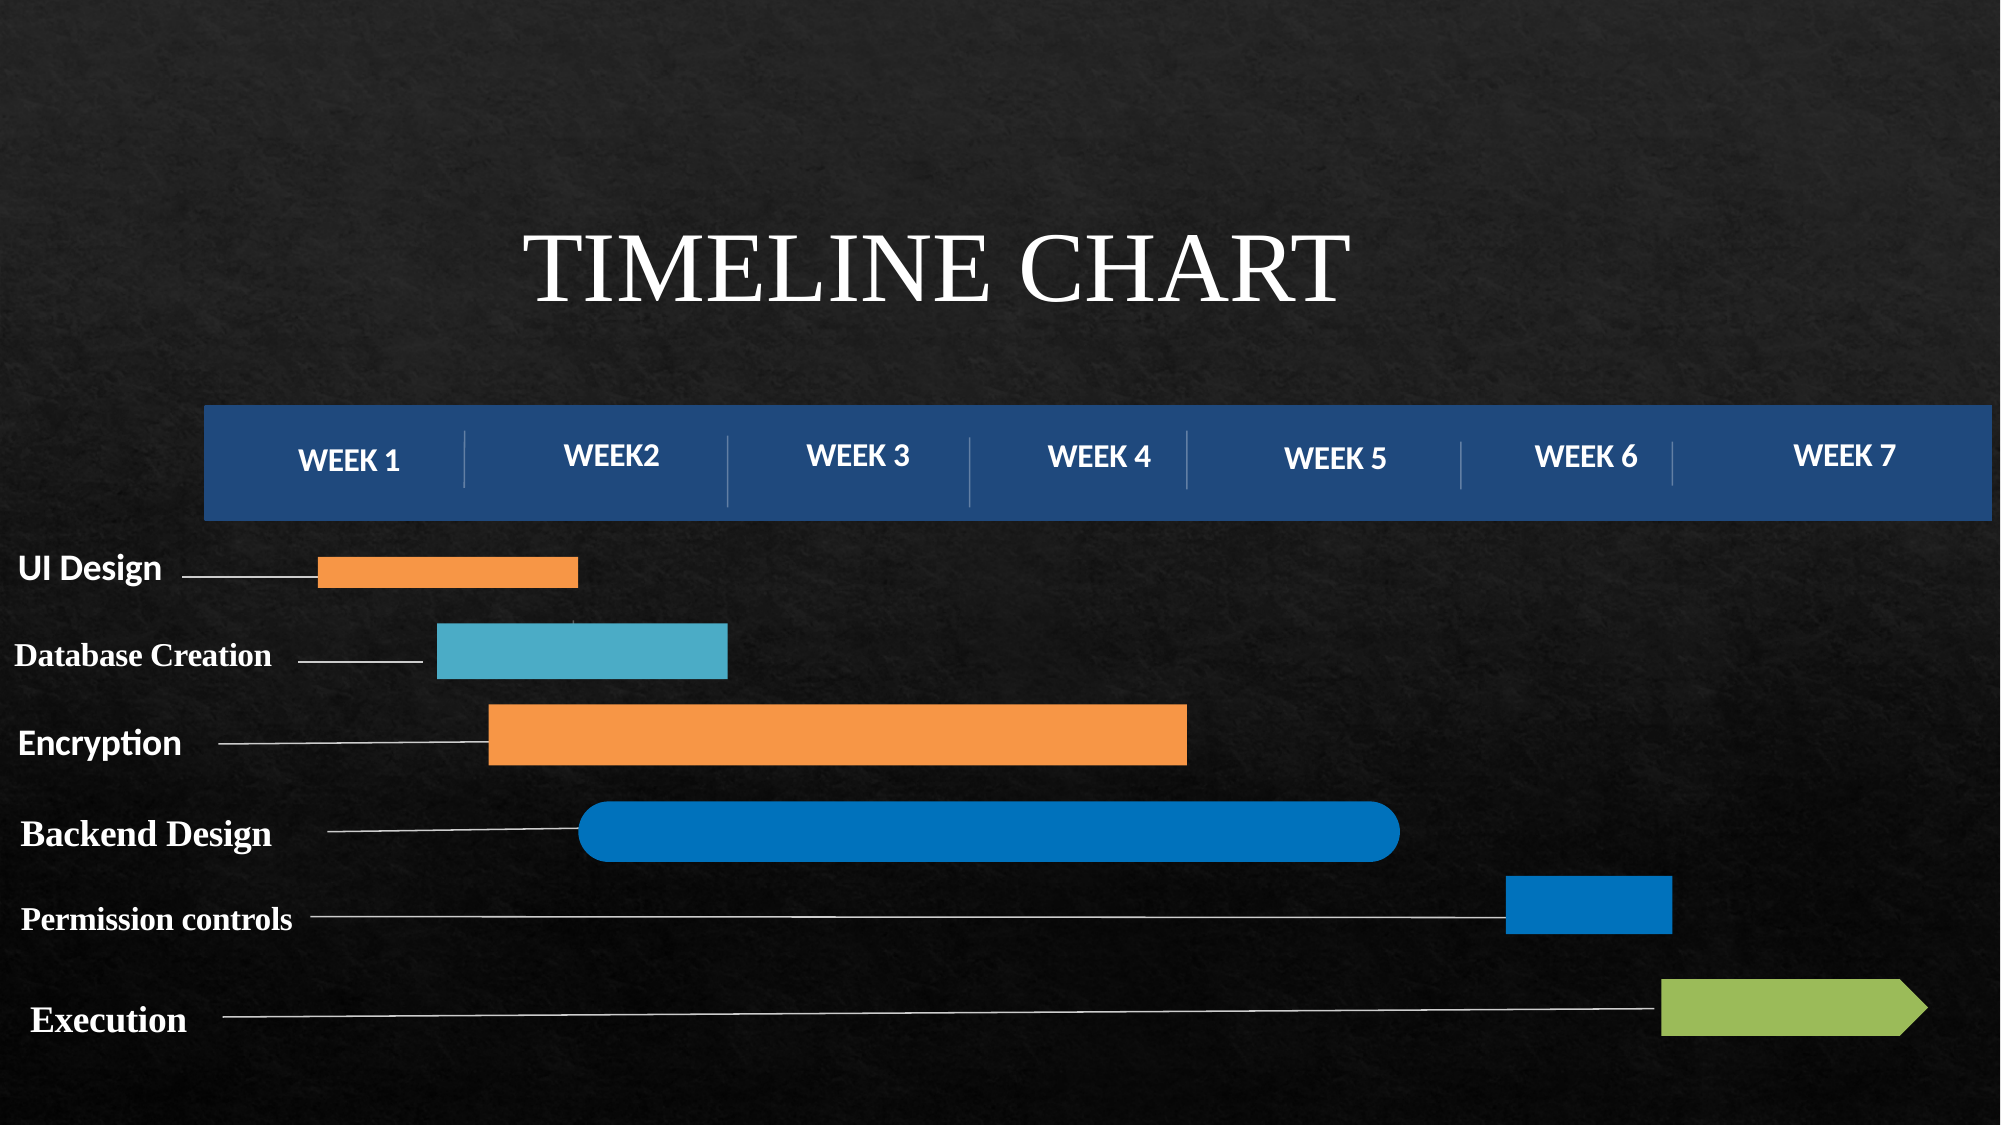

TIMELINE CHART
WEEK 6

WEEK2
2021
2021
WEEK 4

WEEK 7
WEEK 3
WEEK 5
WEEK 1

Today
56 days

100%
UI Design

41 days

50%

50 days

Database Creation
38%

210 days

40%

Encryption

26 days

35 days

Backend Design

Permission controls

Execution